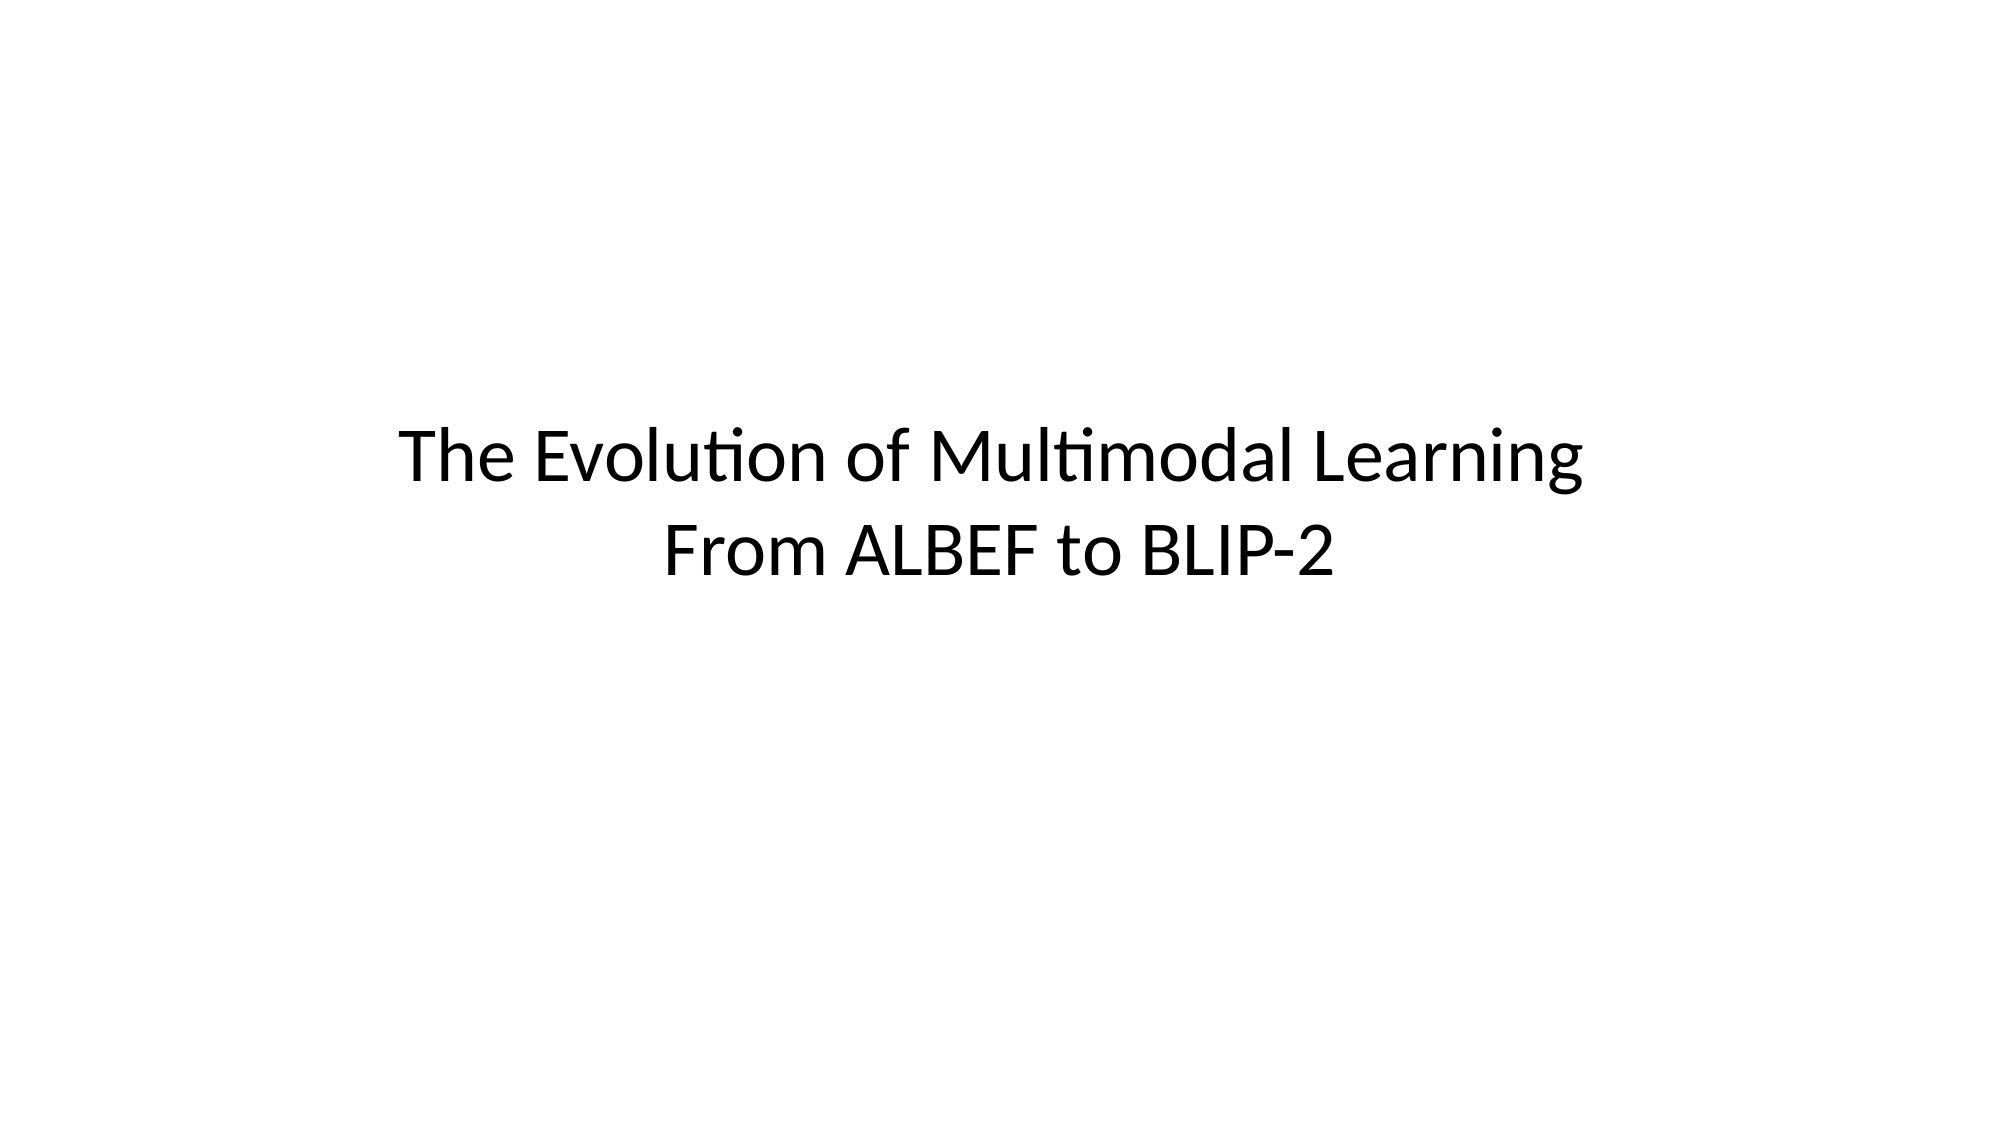

The Evolution of Multimodal Learning
From ALBEF to BLIP-2